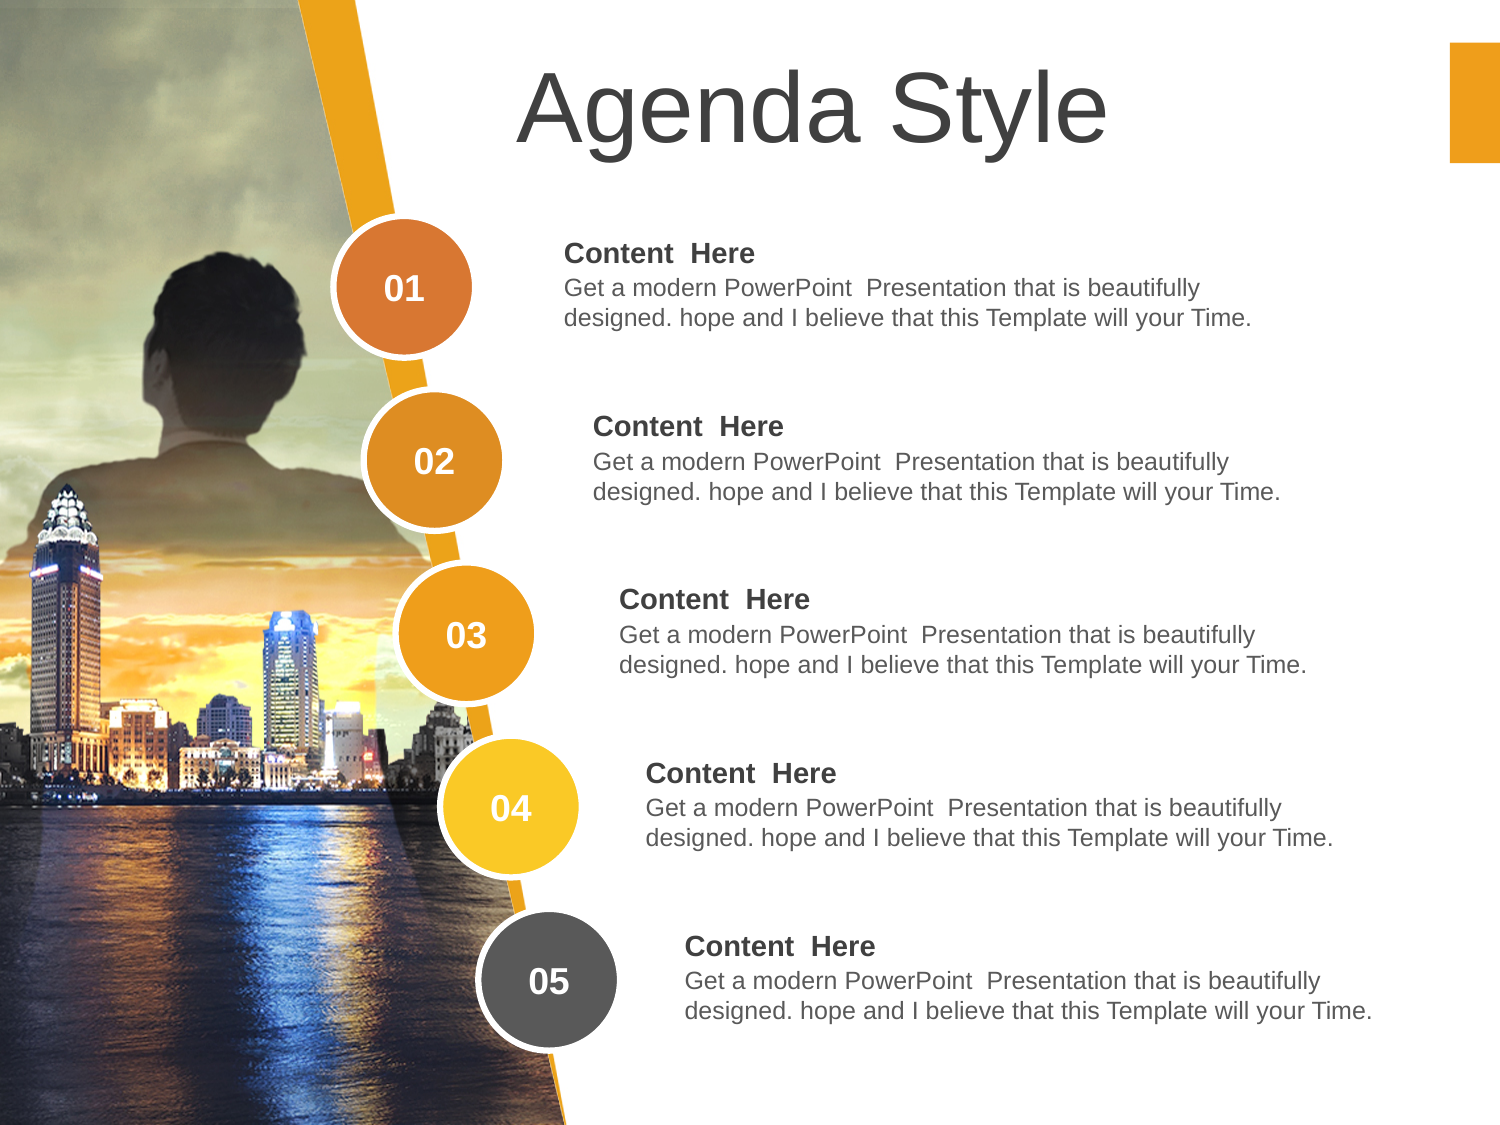

# Agenda Style
01
Content  Here
Get a modern PowerPoint  Presentation that is beautifully designed. hope and I believe that this Template will your Time.
02
Content  Here
Get a modern PowerPoint  Presentation that is beautifully designed. hope and I believe that this Template will your Time.
03
Content  Here
Get a modern PowerPoint  Presentation that is beautifully designed. hope and I believe that this Template will your Time.
04
Content  Here
Get a modern PowerPoint  Presentation that is beautifully designed. hope and I believe that this Template will your Time.
05
Content  Here
Get a modern PowerPoint  Presentation that is beautifully designed. hope and I believe that this Template will your Time.